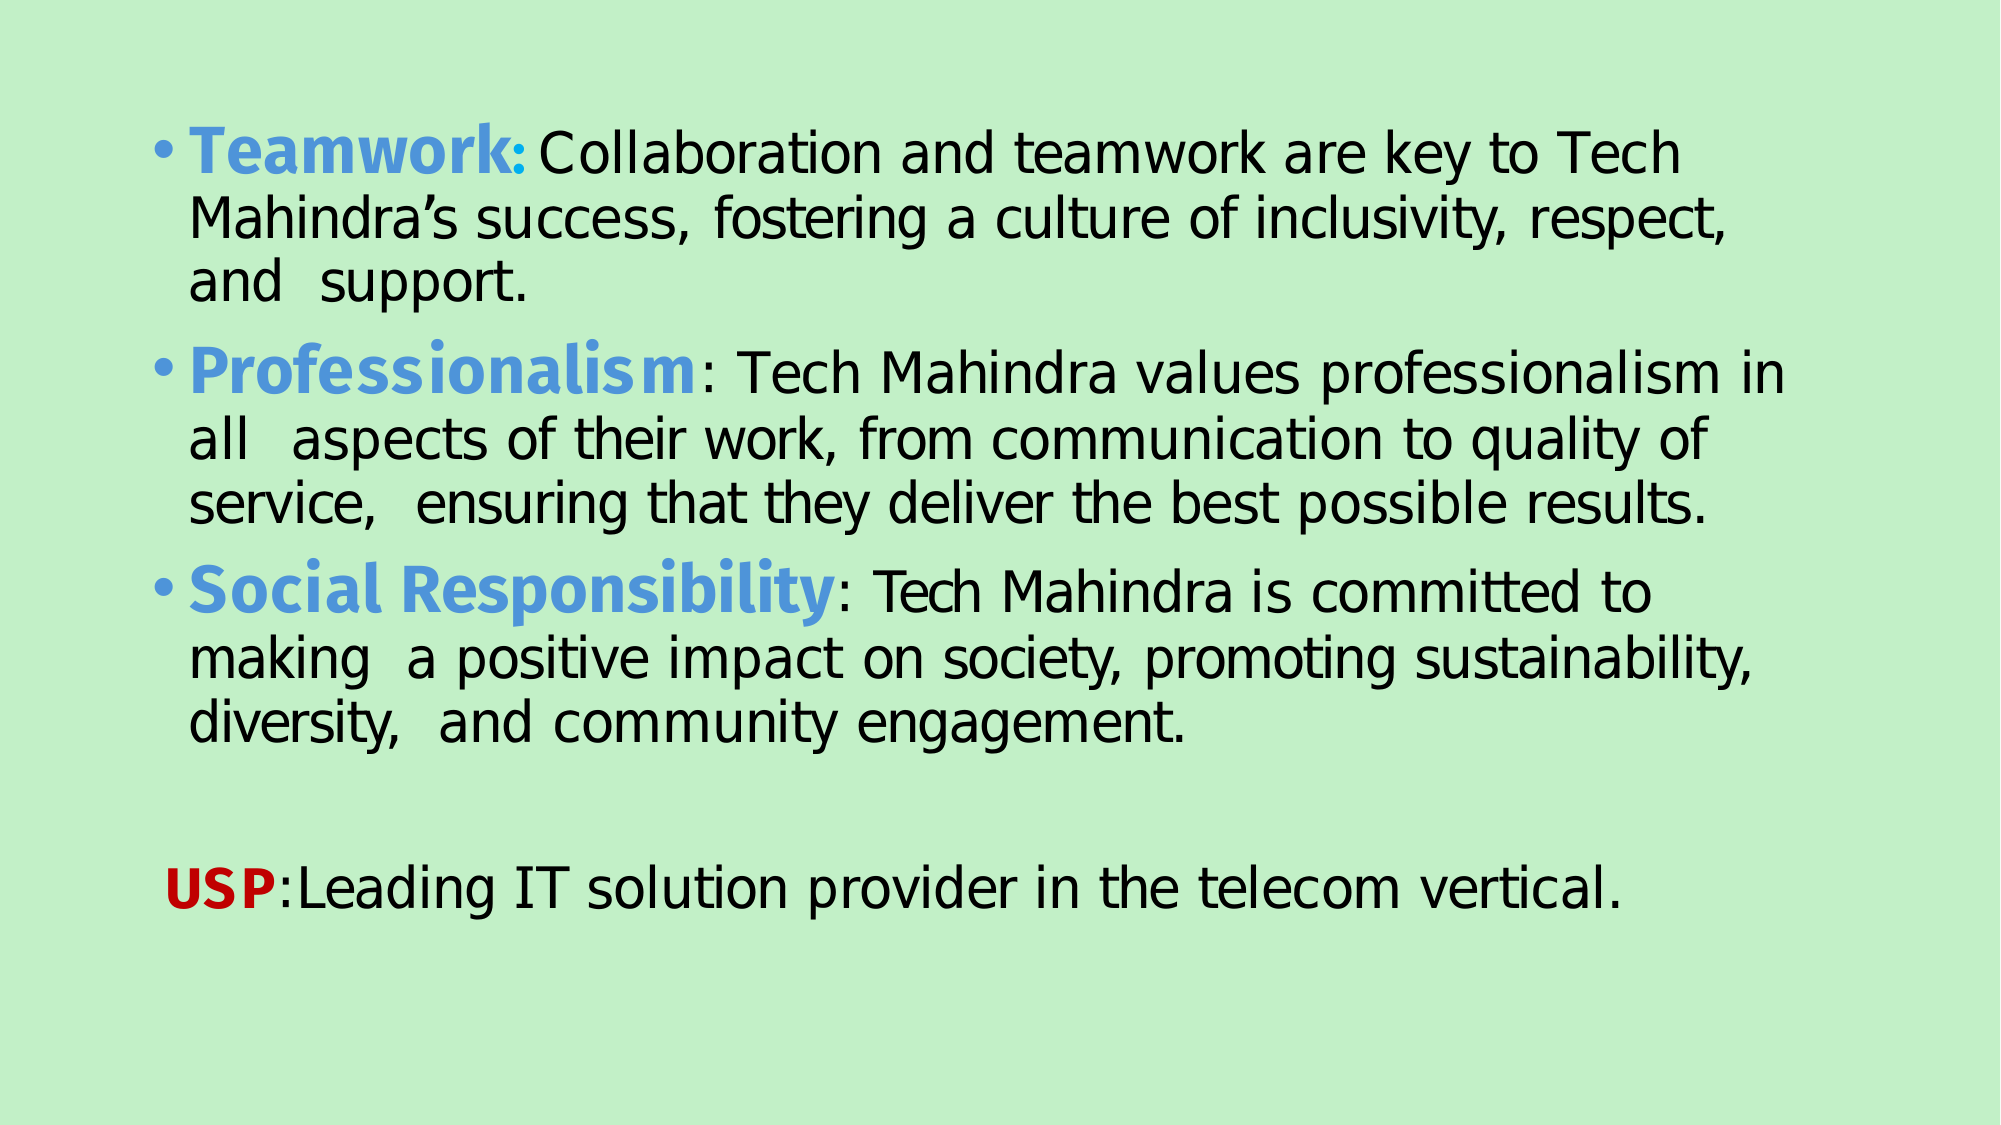

Teamwork: Collaboration and teamwork are key to Tech  Mahindra’s success, fostering a culture of inclusivity, respect, and  support.
Professionalism: Tech Mahindra values professionalism in all  aspects of their work, from communication to quality of service,  ensuring that they deliver the best possible results.
Social Responsibility: Tech Mahindra is committed to making  a positive impact on society, promoting sustainability, diversity,  and community engagement.

USP:Leading IT solution provider in the telecom vertical.